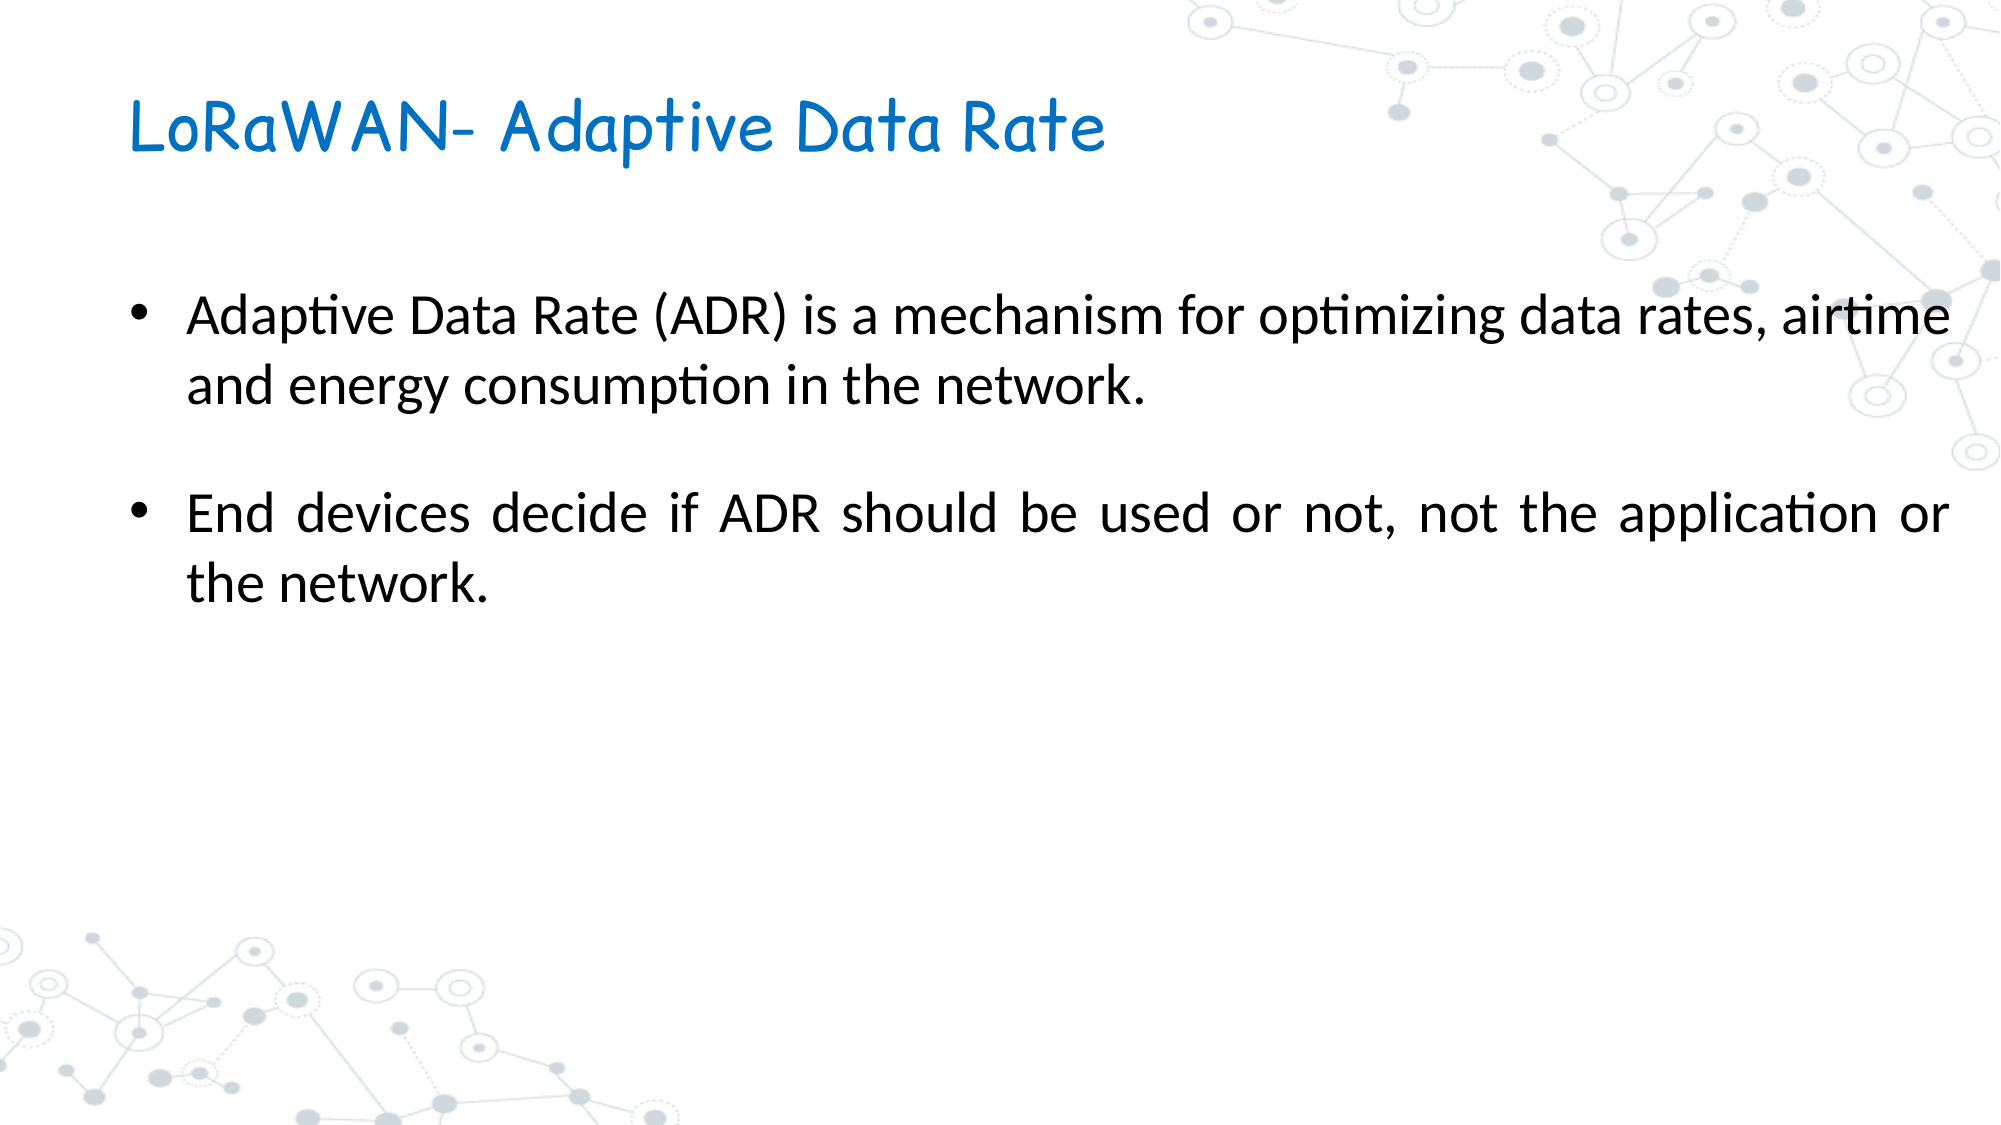

# LoRaWAN- Adaptive Data Rate

Adaptive Data Rate (ADR) is a mechanism for optimizing data rates, airtime and energy consumption in the network.

End devices decide if ADR should be used or not, not the application or the network.